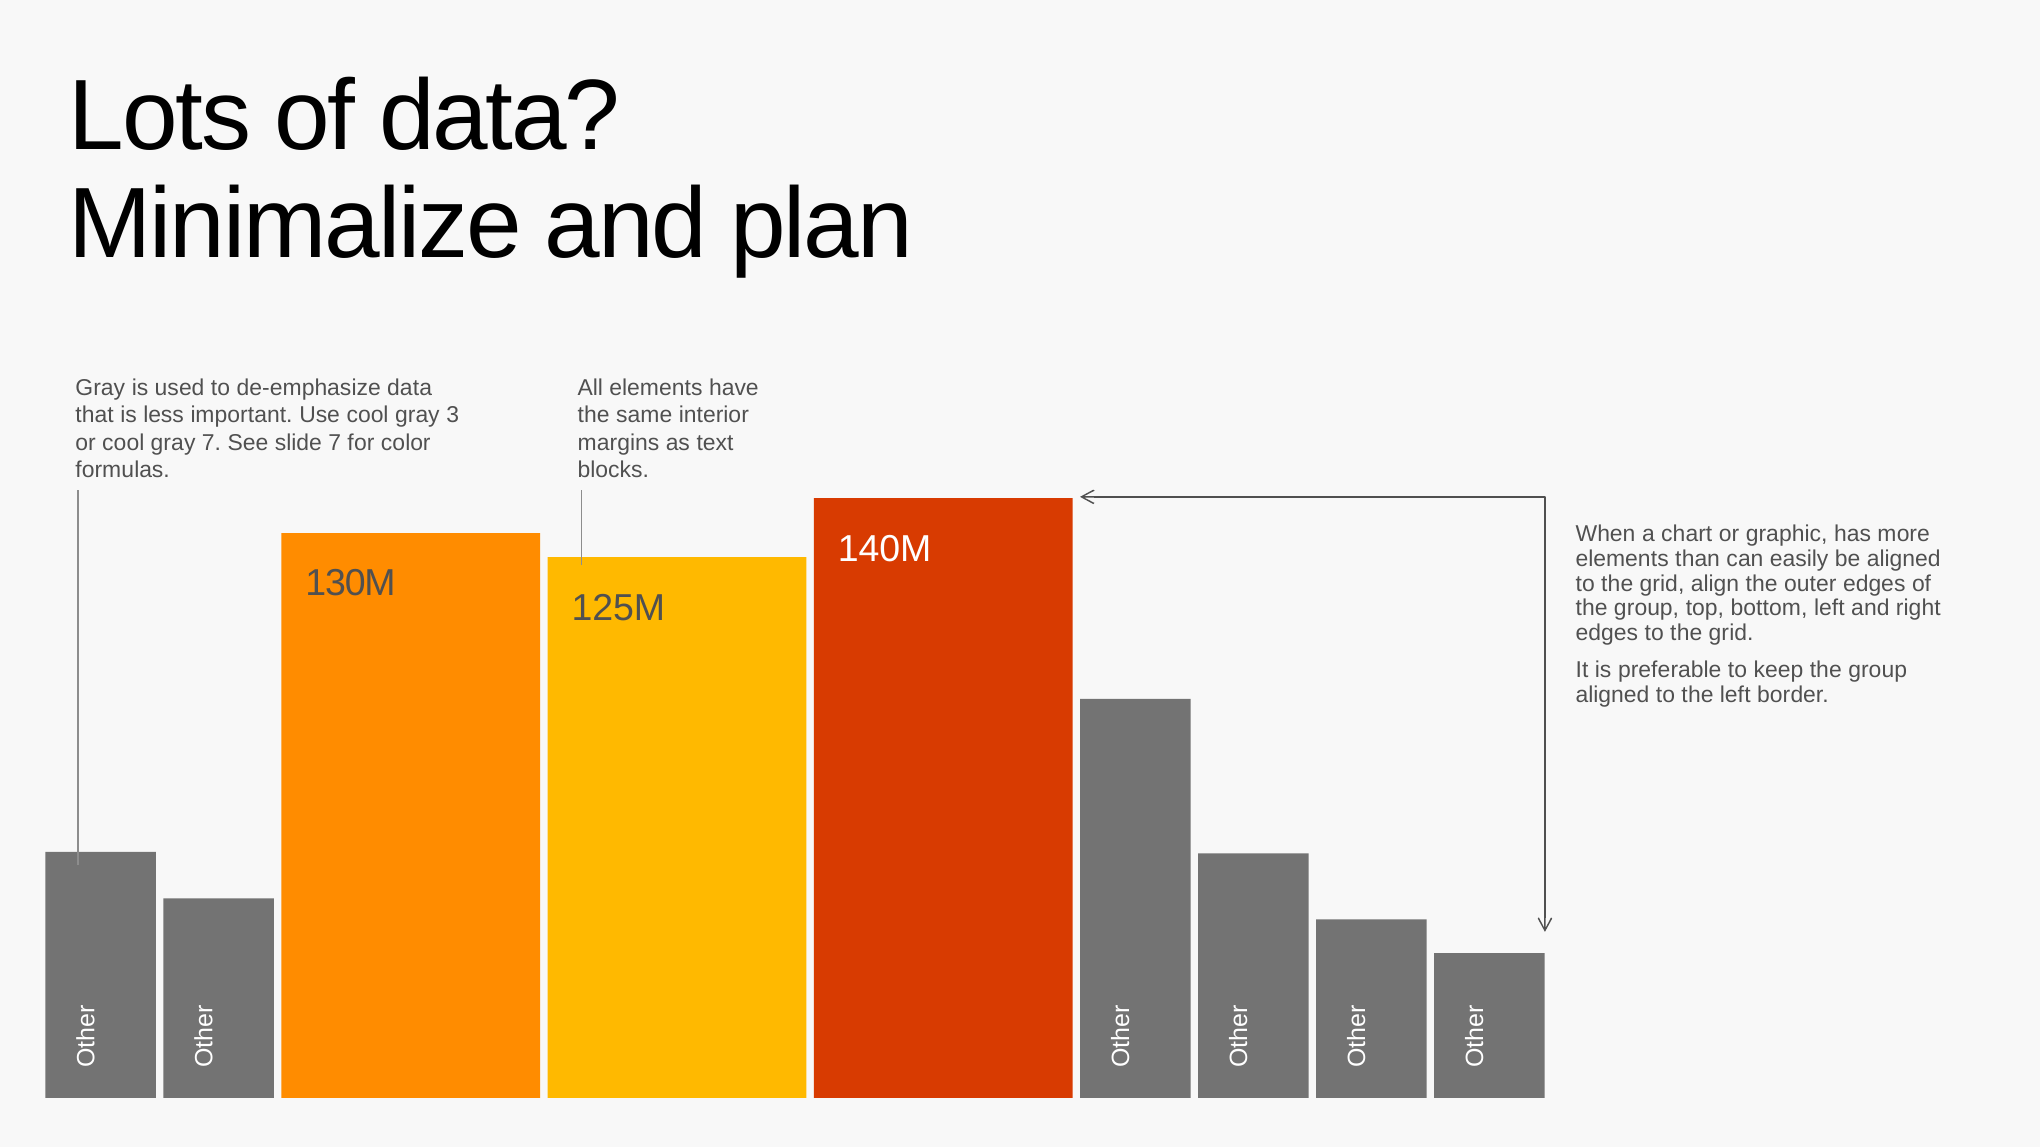

# Lots of data? Minimalize and plan
Gray is used to de-emphasize data that is less important. Use cool gray 3 or cool gray 7. See slide 7 for color formulas.
All elements have the same interior margins as text blocks.

When a chart or graphic, has more elements than can easily be aligned to the grid, align the outer edges of the group, top, bottom, left and right edges to the grid.
It is preferable to keep the group aligned to the left border.

140M

130M
125M
Other
Other
Other
Other
Other
Other